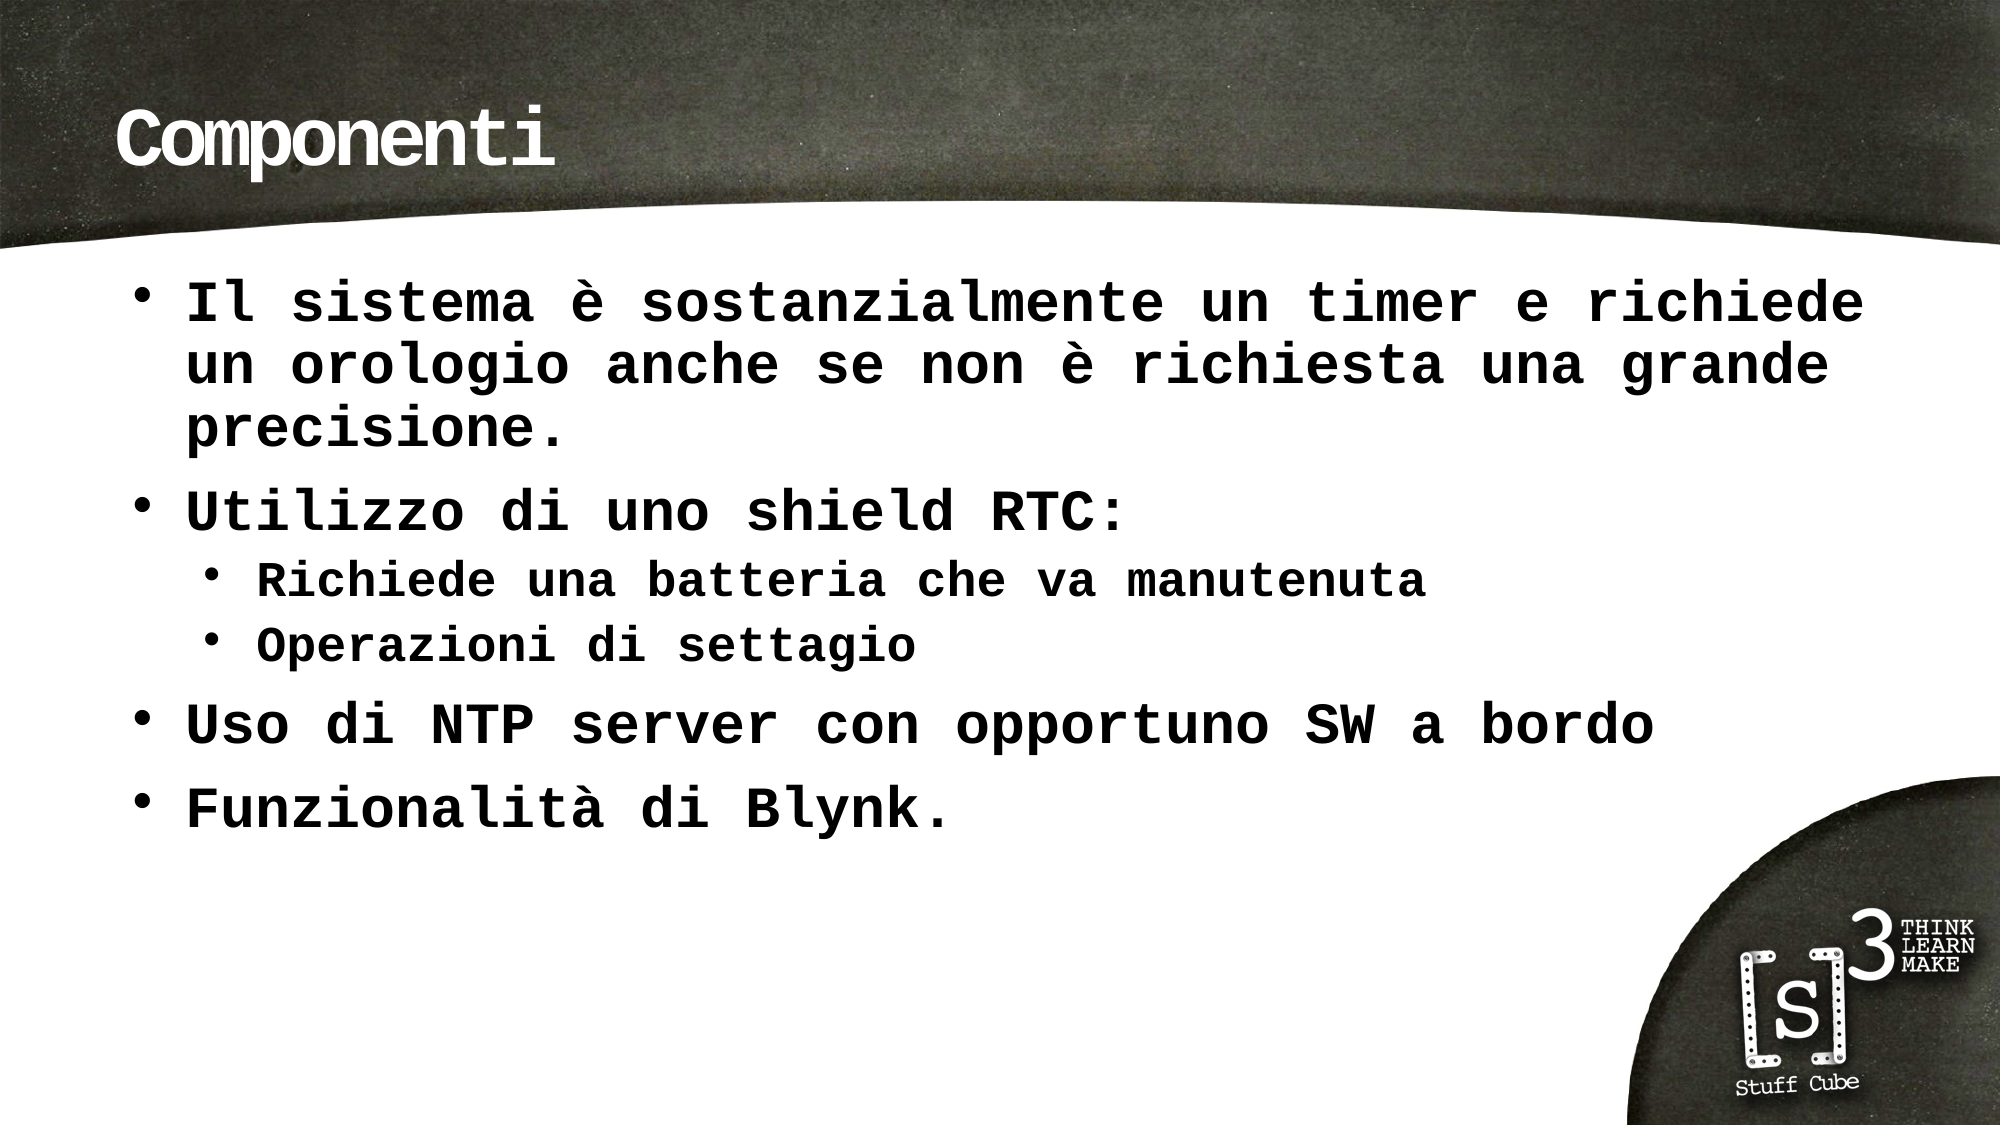

# Componenti
Il sistema è sostanzialmente un timer e richiede un orologio anche se non è richiesta una grande precisione.
Utilizzo di uno shield RTC:
Richiede una batteria che va manutenuta
Operazioni di settagio
Uso di NTP server con opportuno SW a bordo
Funzionalità di Blynk.